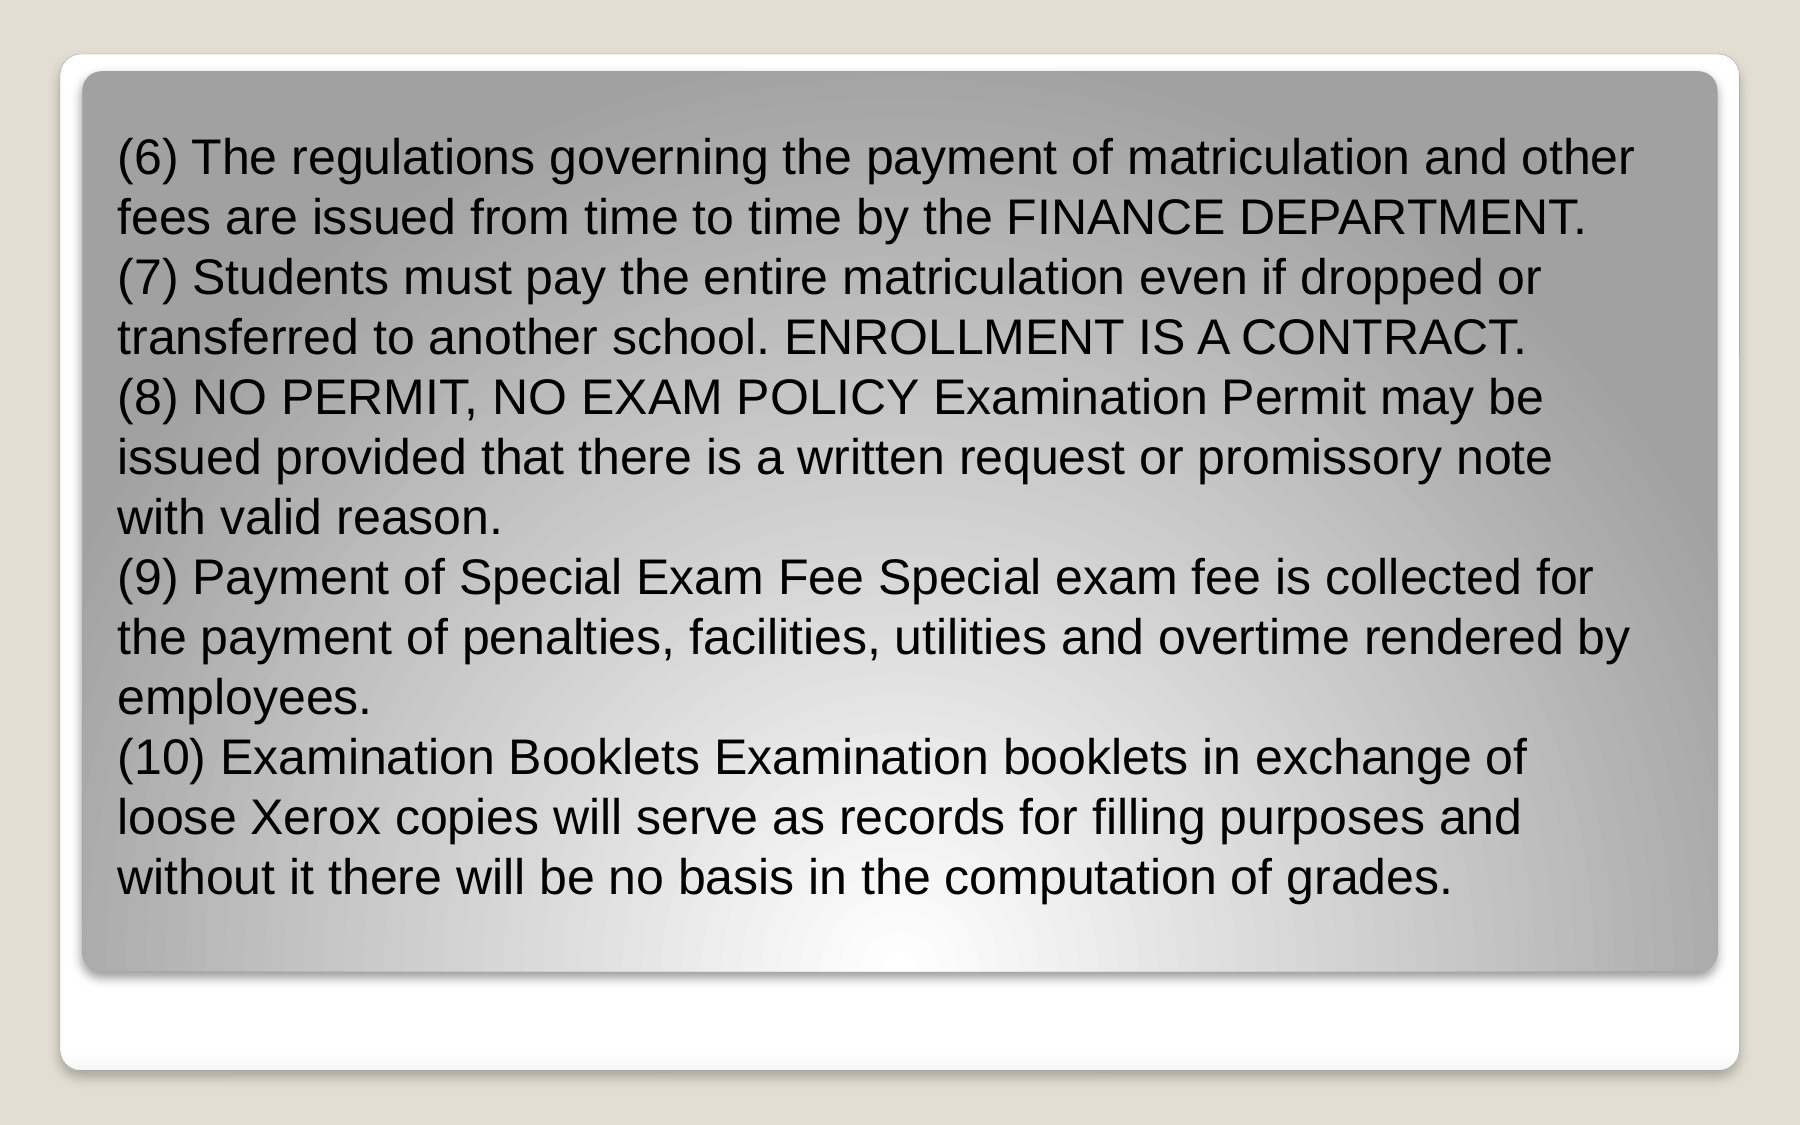

# (6) The regulations governing the payment of matriculation and other fees are issued from time to time by the FINANCE DEPARTMENT. (7) Students must pay the entire matriculation even if dropped or transferred to another school. ENROLLMENT IS A CONTRACT. (8) NO PERMIT, NO EXAM POLICY Examination Permit may be issued provided that there is a written request or promissory note with valid reason. (9) Payment of Special Exam Fee Special exam fee is collected for the payment of penalties, facilities, utilities and overtime rendered by employees. (10) Examination Booklets Examination booklets in exchange of loose Xerox copies will serve as records for filling purposes and without it there will be no basis in the computation of grades.